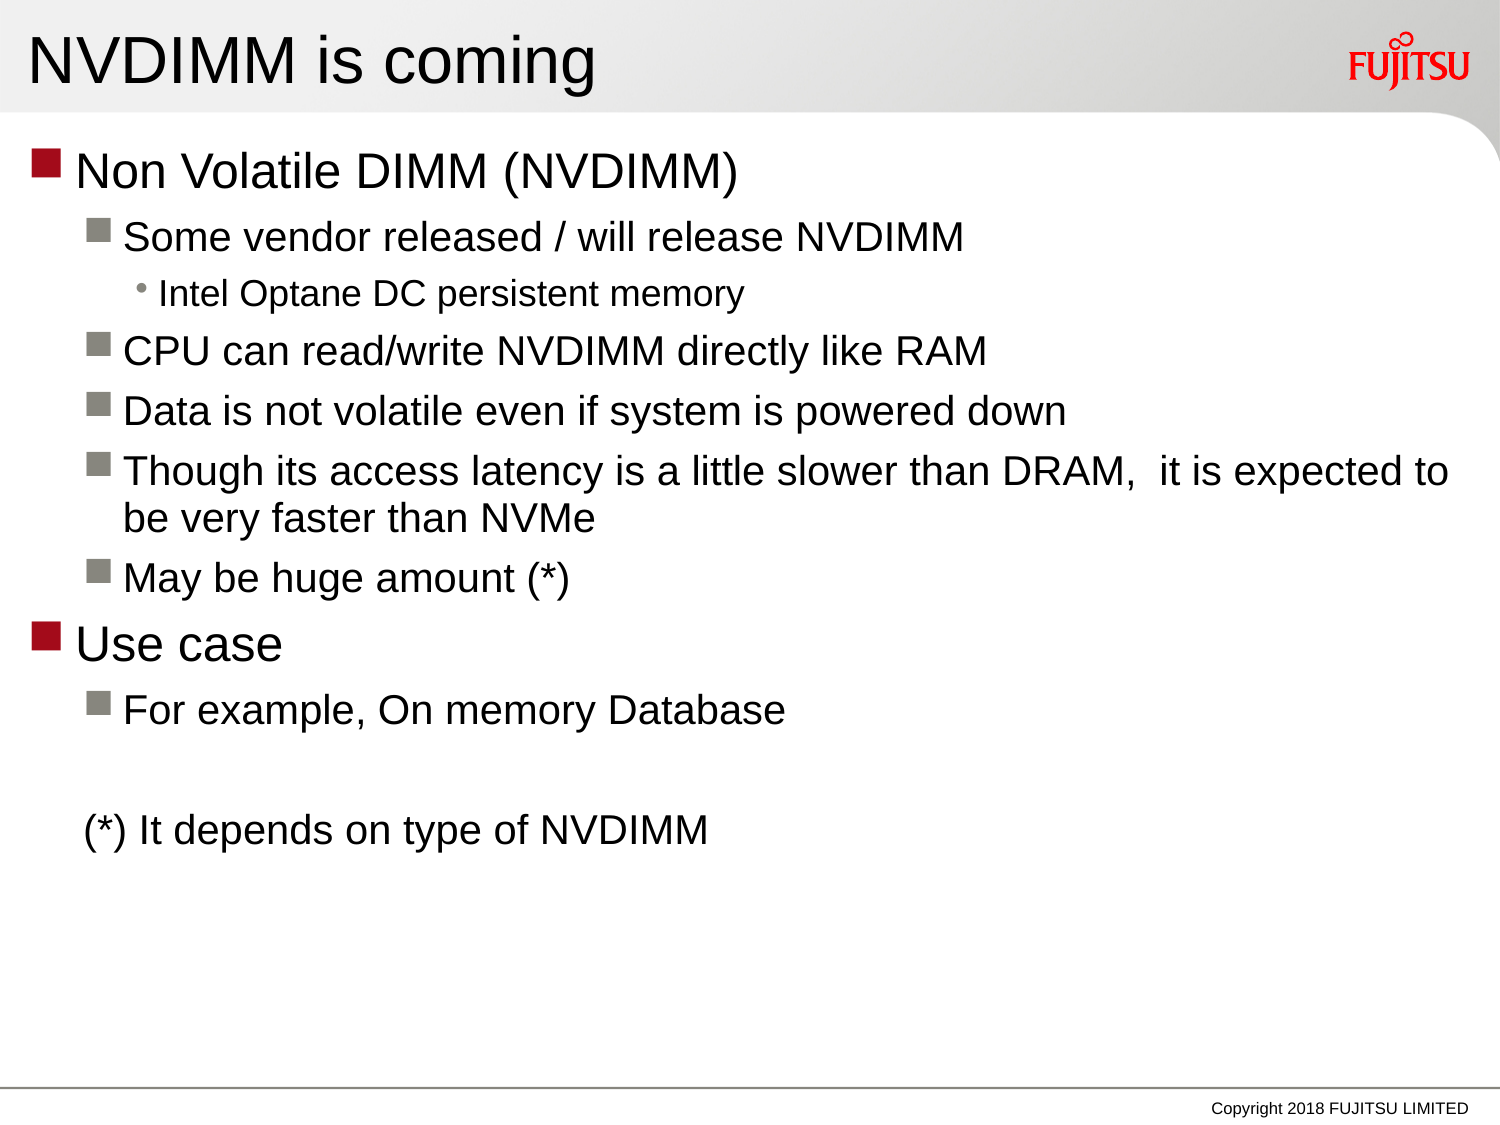

# NVDIMM is coming
Non Volatile DIMM (NVDIMM)
Some vendor released / will release NVDIMM
Intel Optane DC persistent memory
CPU can read/write NVDIMM directly like RAM
Data is not volatile even if system is powered down
Though its access latency is a little slower than DRAM,  it is expected to be very faster than NVMe
May be huge amount (*)
Use case
For example, On memory Database

(*) It depends on type of NVDIMM
Copyright 2018 FUJITSU LIMITED